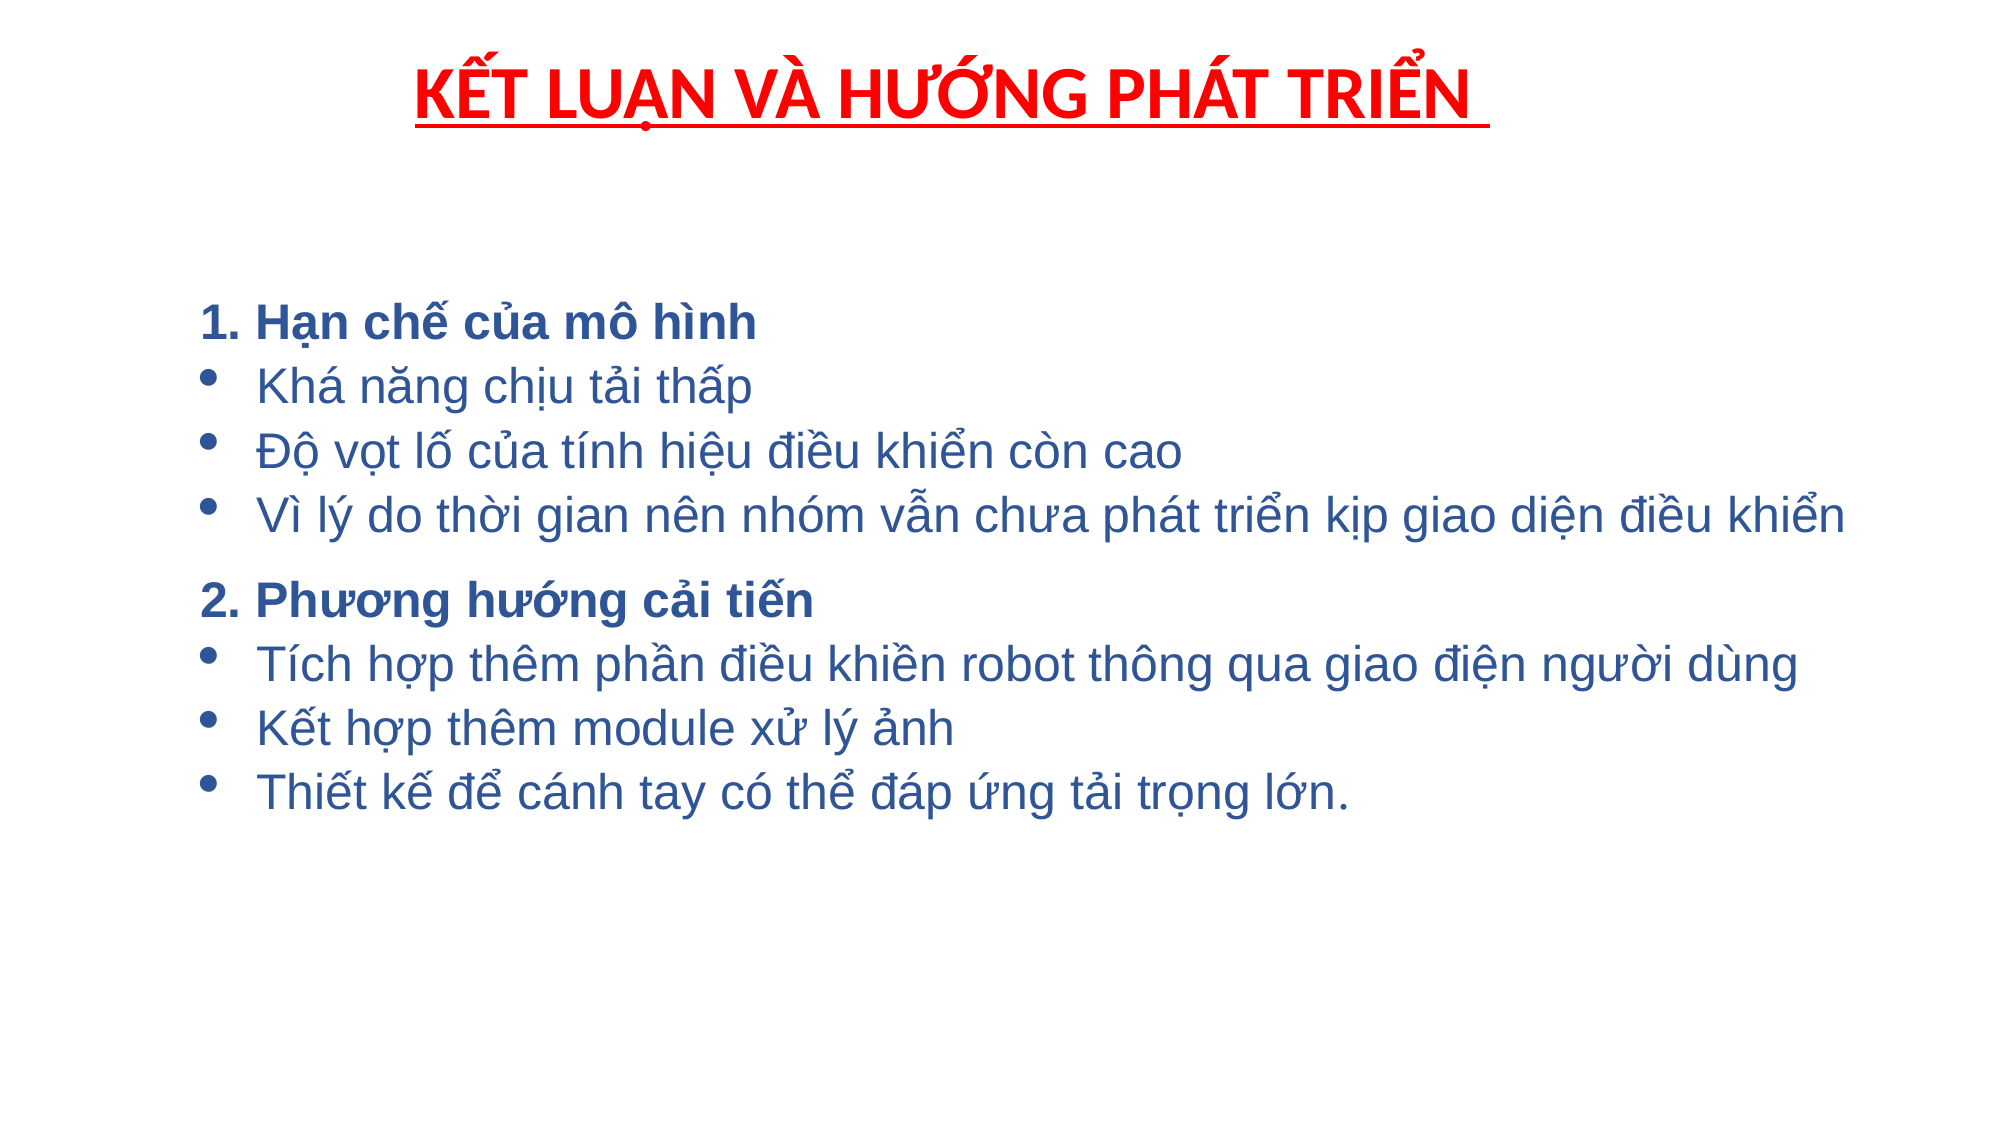

KẾT LUẬN VÀ HƯỚNG PHÁT TRIỂN
1. Hạn chế của mô hình
Khá năng chịu tải thấp
Độ vọt lố của tính hiệu điều khiển còn cao
Vì lý do thời gian nên nhóm vẫn chưa phát triển kịp giao diện điều khiển
2. Phương hướng cải tiến
Tích hợp thêm phần điều khiền robot thông qua giao điện người dùng
Kết hợp thêm module xử lý ảnh
Thiết kế để cánh tay có thể đáp ứng tải trọng lớn.